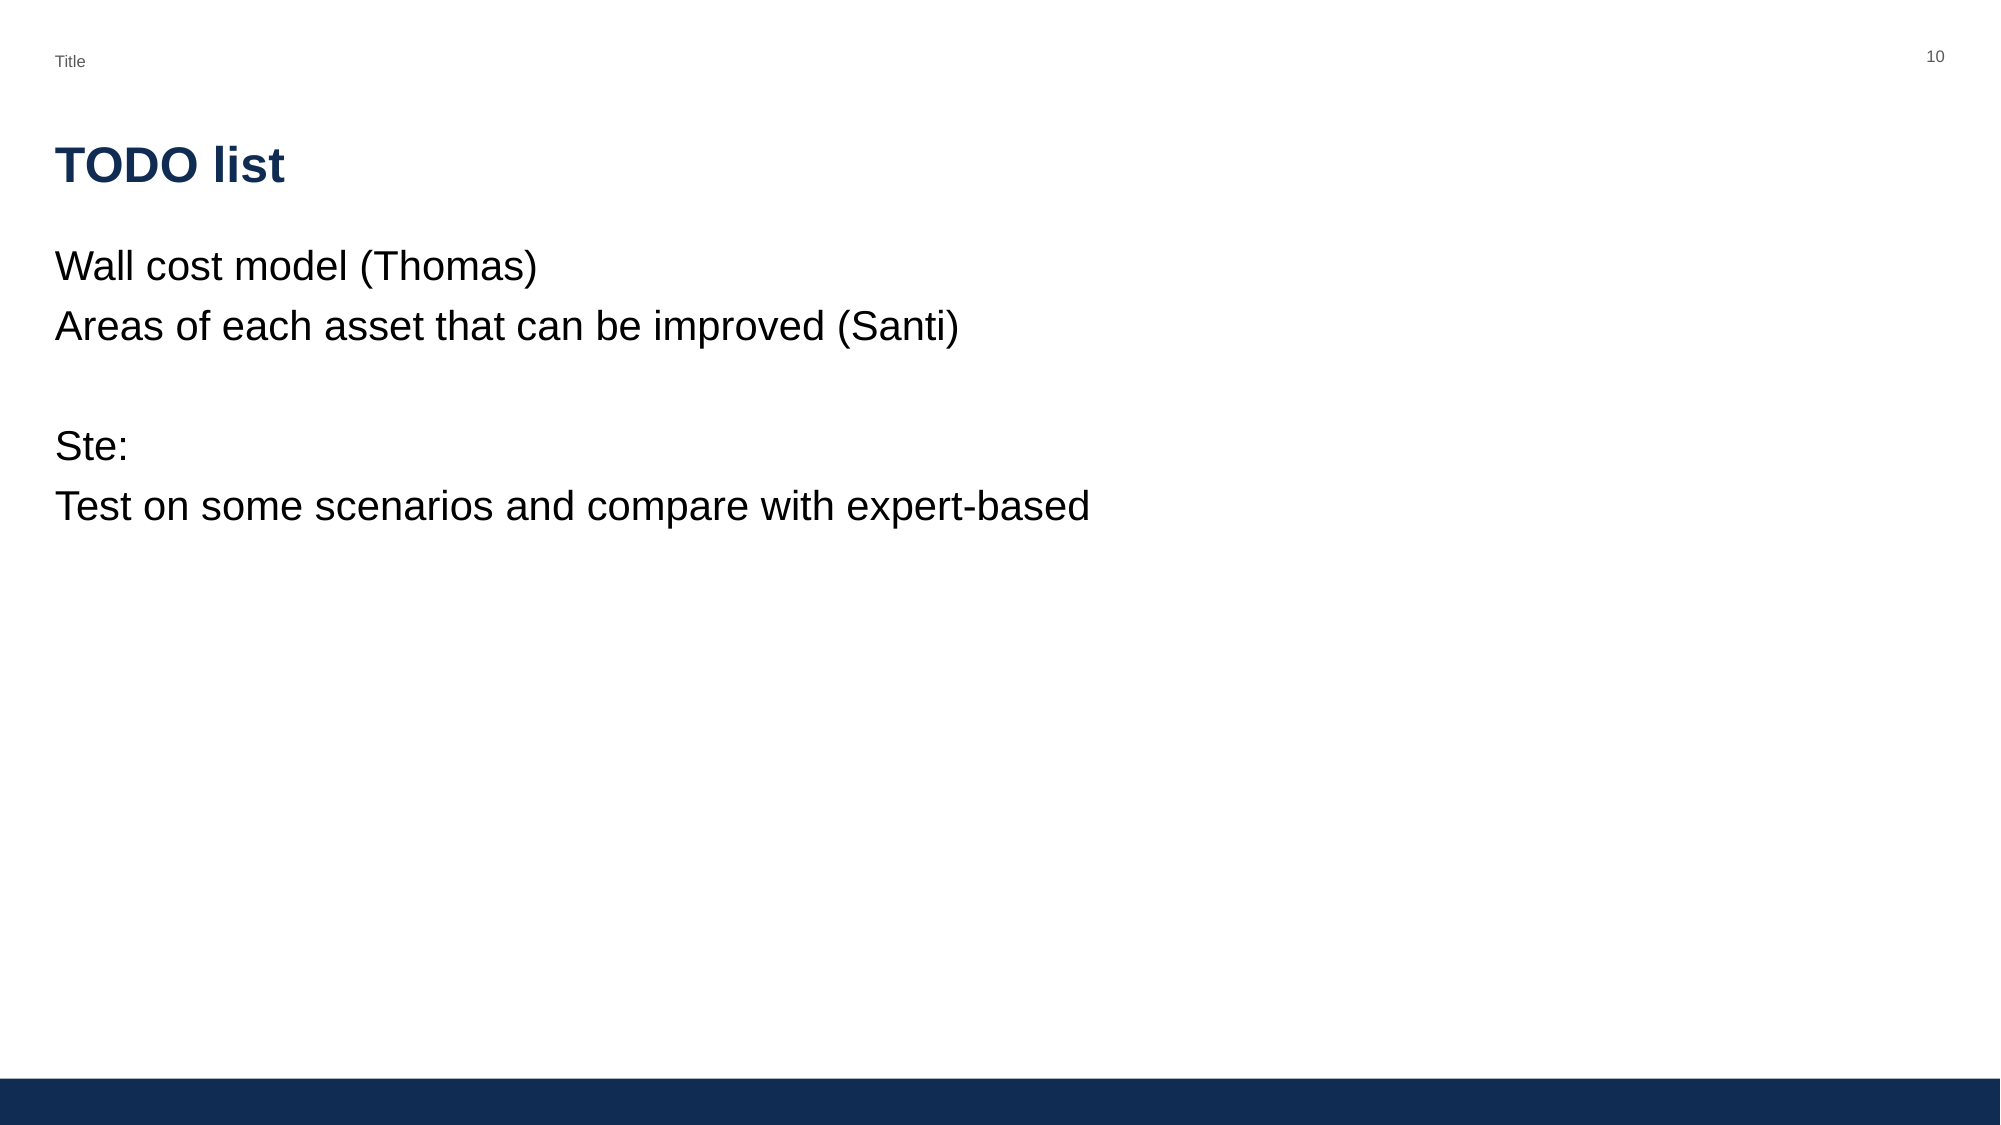

10
Title
# TODO list
Wall cost model (Thomas)
Areas of each asset that can be improved (Santi)

Ste:
Test on some scenarios and compare with expert-based